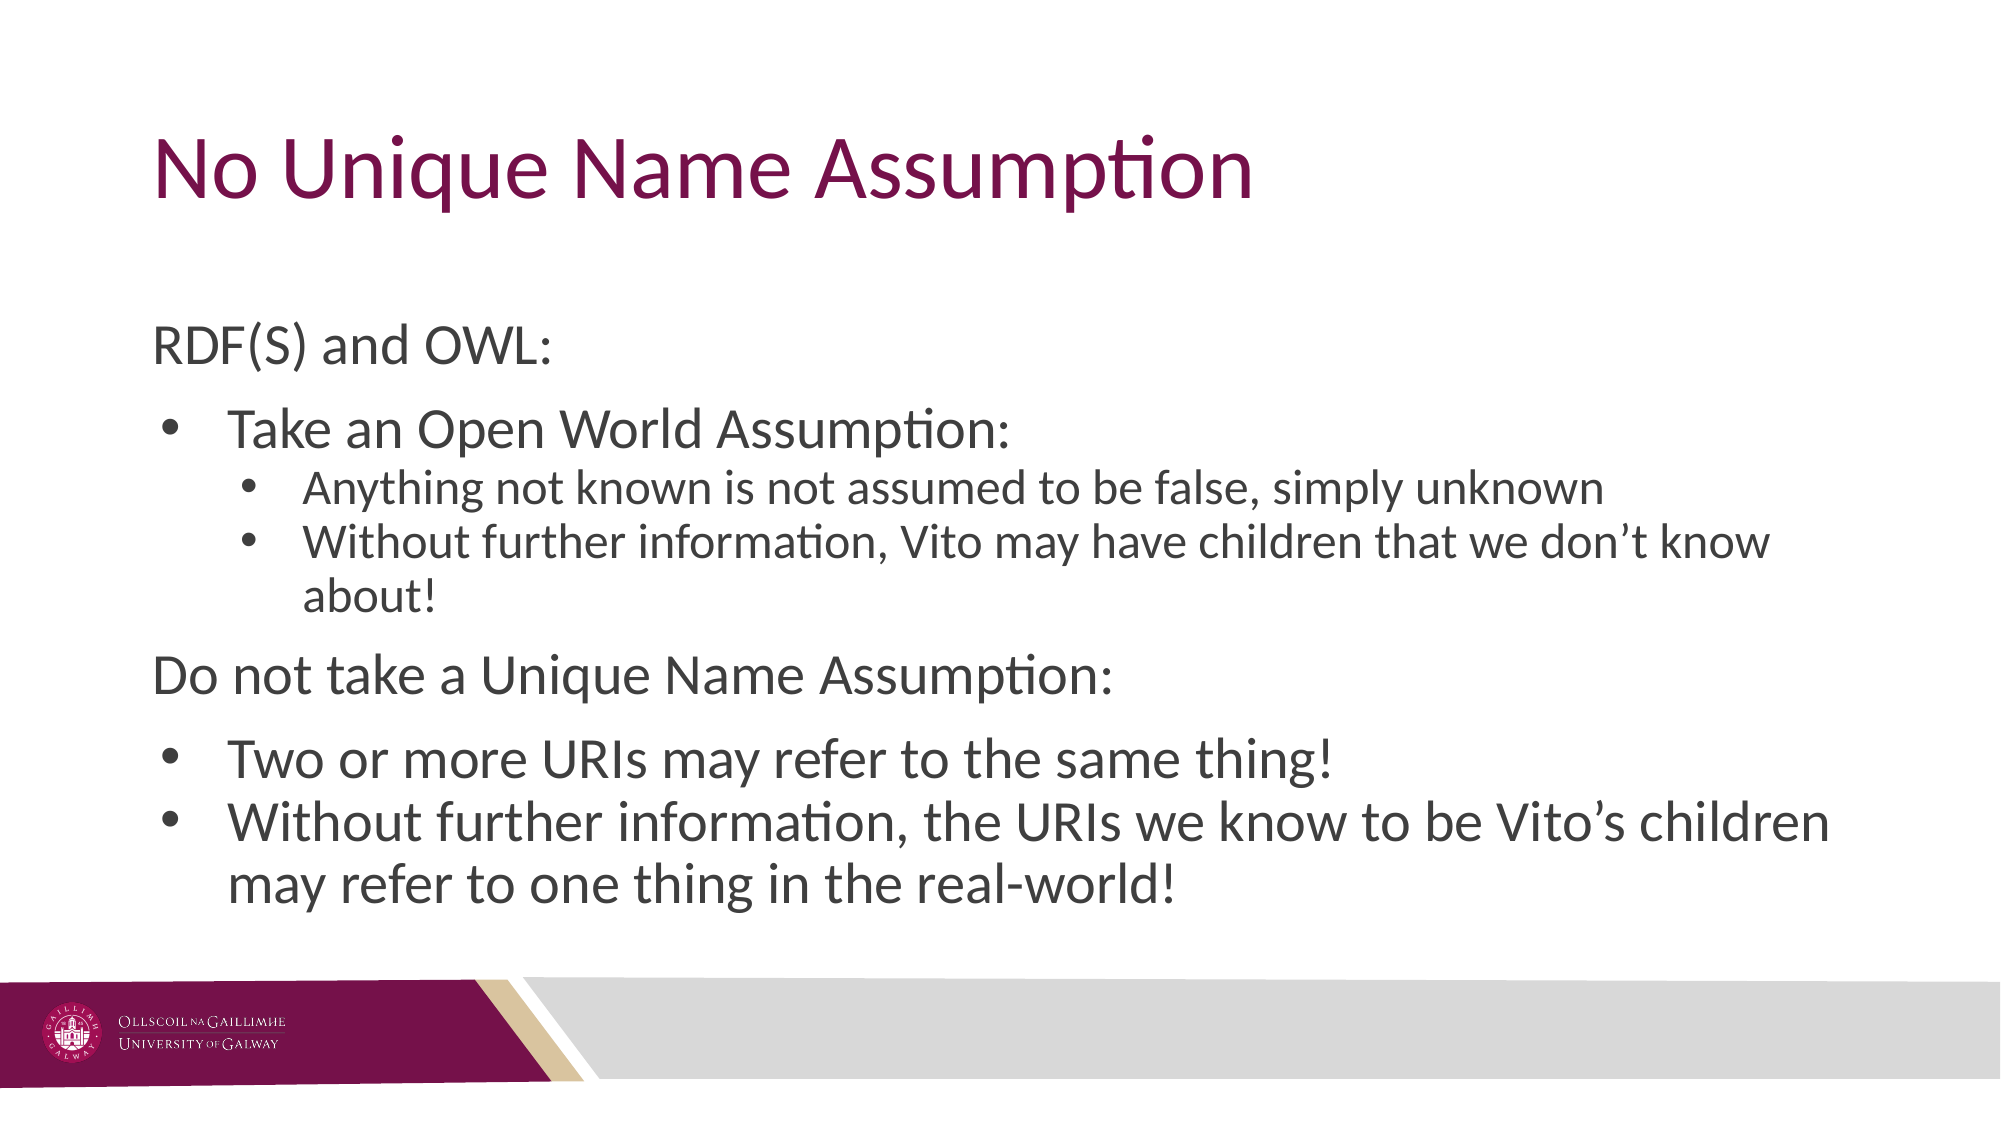

# No Unique Name Assumption
RDF(S) and OWL:
Take an Open World Assumption:
Anything not known is not assumed to be false, simply unknown
Without further information, Vito may have children that we don’t know about!
Do not take a Unique Name Assumption:
Two or more URIs may refer to the same thing!
Without further information, the URIs we know to be Vito’s children may refer to one thing in the real-world!